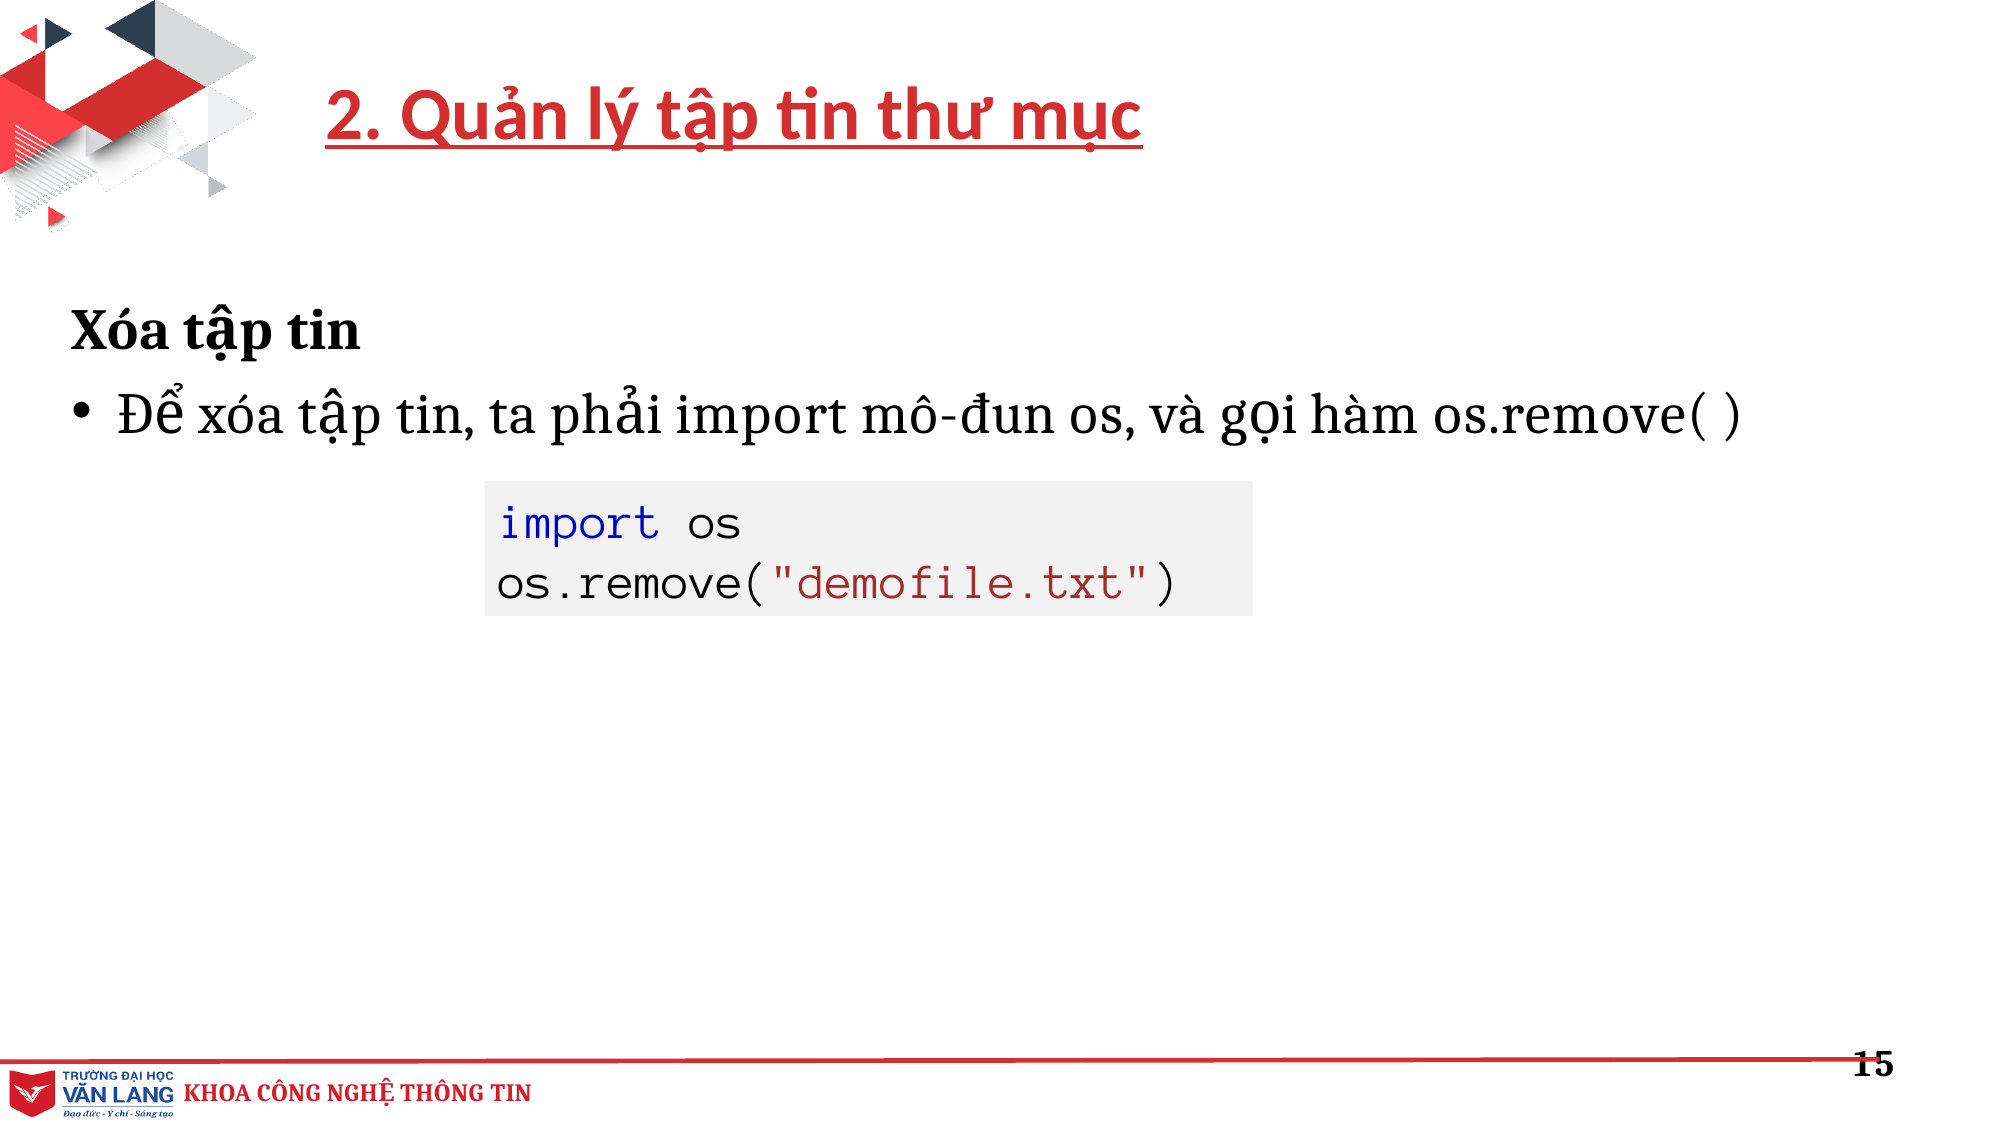

2. Quản lý tập tin thư mục

Xóa tập tin
Để xóa tập tin, ta phải import mô-đun os, và gọi hàm os.remove( )

import os
os.remove("demofile.txt")